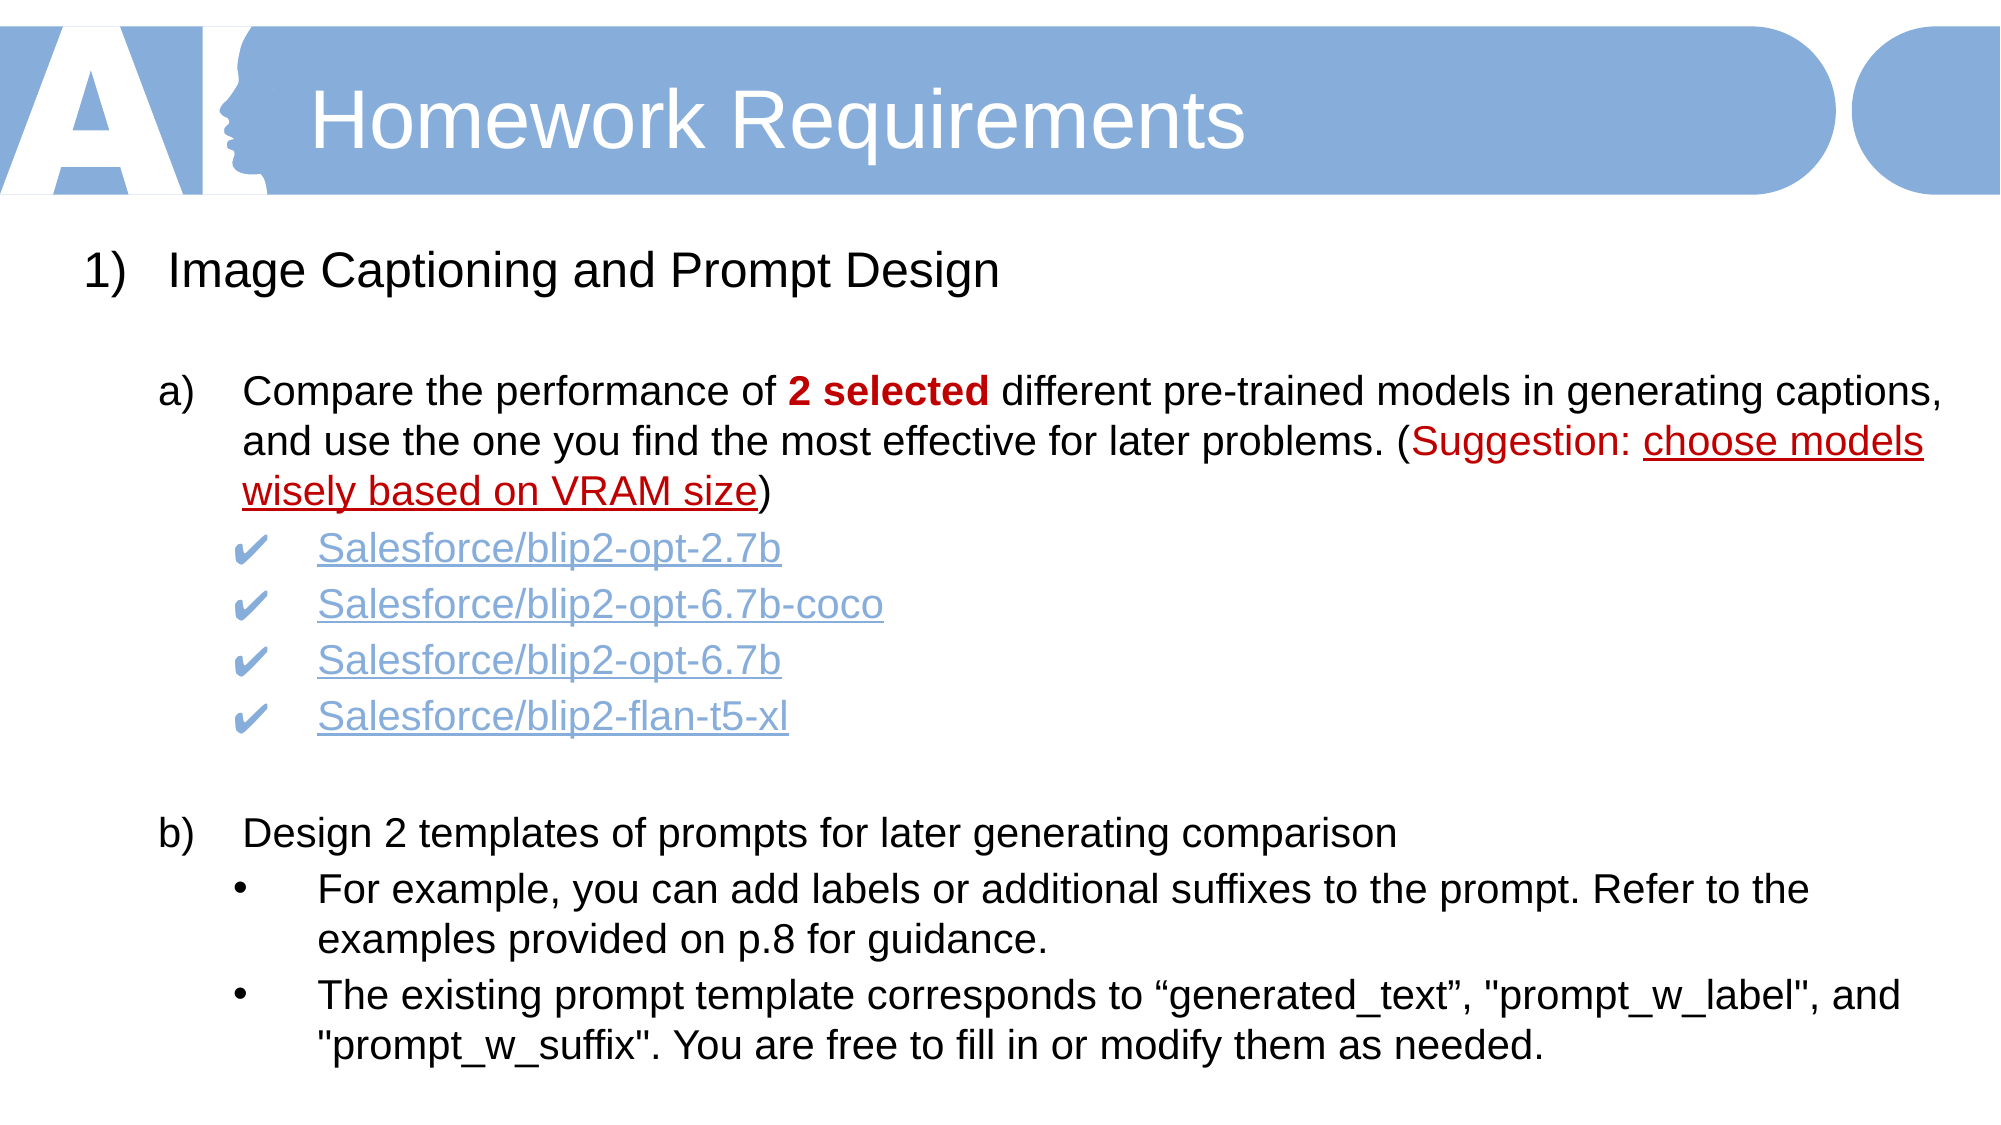

Homework Requirements
Image Captioning and Prompt Design
Compare the performance of 2 selected different pre-trained models in generating captions, and use the one you find the most effective for later problems. (Suggestion: choose models wisely based on VRAM size)
Salesforce/blip2-opt-2.7b
Salesforce/blip2-opt-6.7b-coco
Salesforce/blip2-opt-6.7b
Salesforce/blip2-flan-t5-xl
Design 2 templates of prompts for later generating comparison
For example, you can add labels or additional suffixes to the prompt. Refer to the examples provided on p.8 for guidance.
The existing prompt template corresponds to “generated_text”, "prompt_w_label", and "prompt_w_suffix". You are free to fill in or modify them as needed.